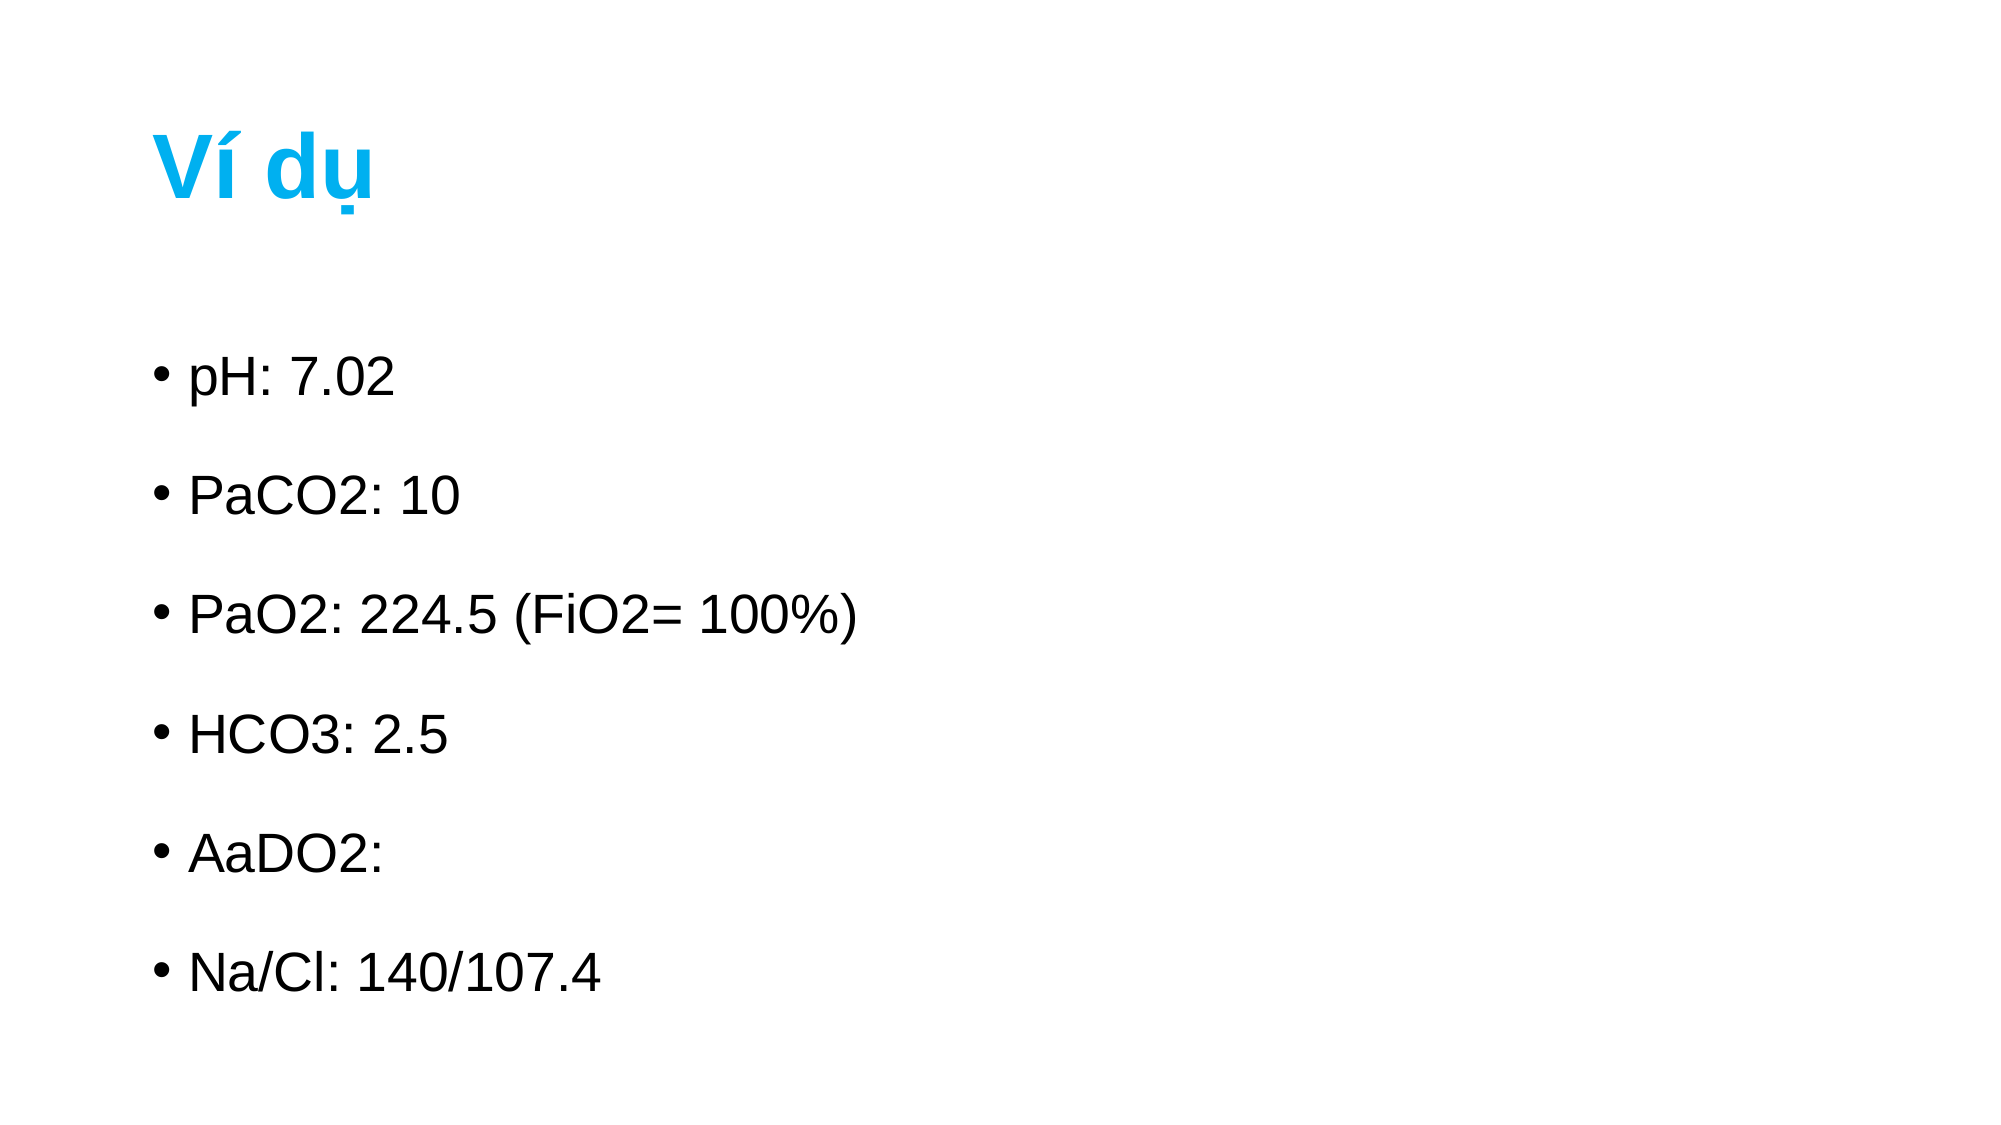

# Ví dụ
pH: 7.02
PaCO2: 10
PaO2: 224.5 (FiO2= 100%)
HCO3: 2.5
AaDO2:
Na/Cl: 140/107.4